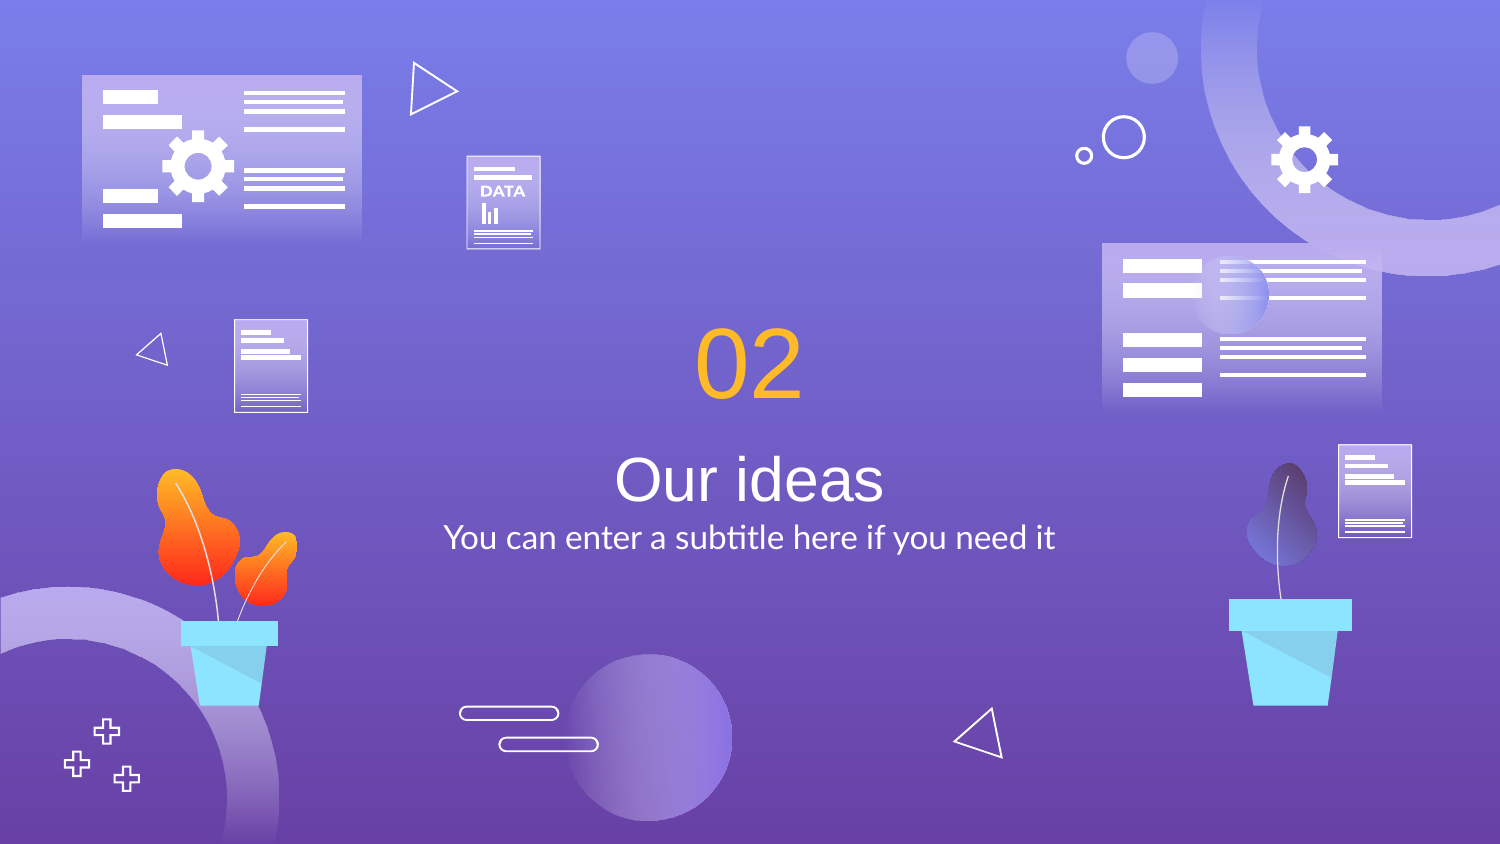

02

# Our ideas

You can enter a subtitle here if you need it